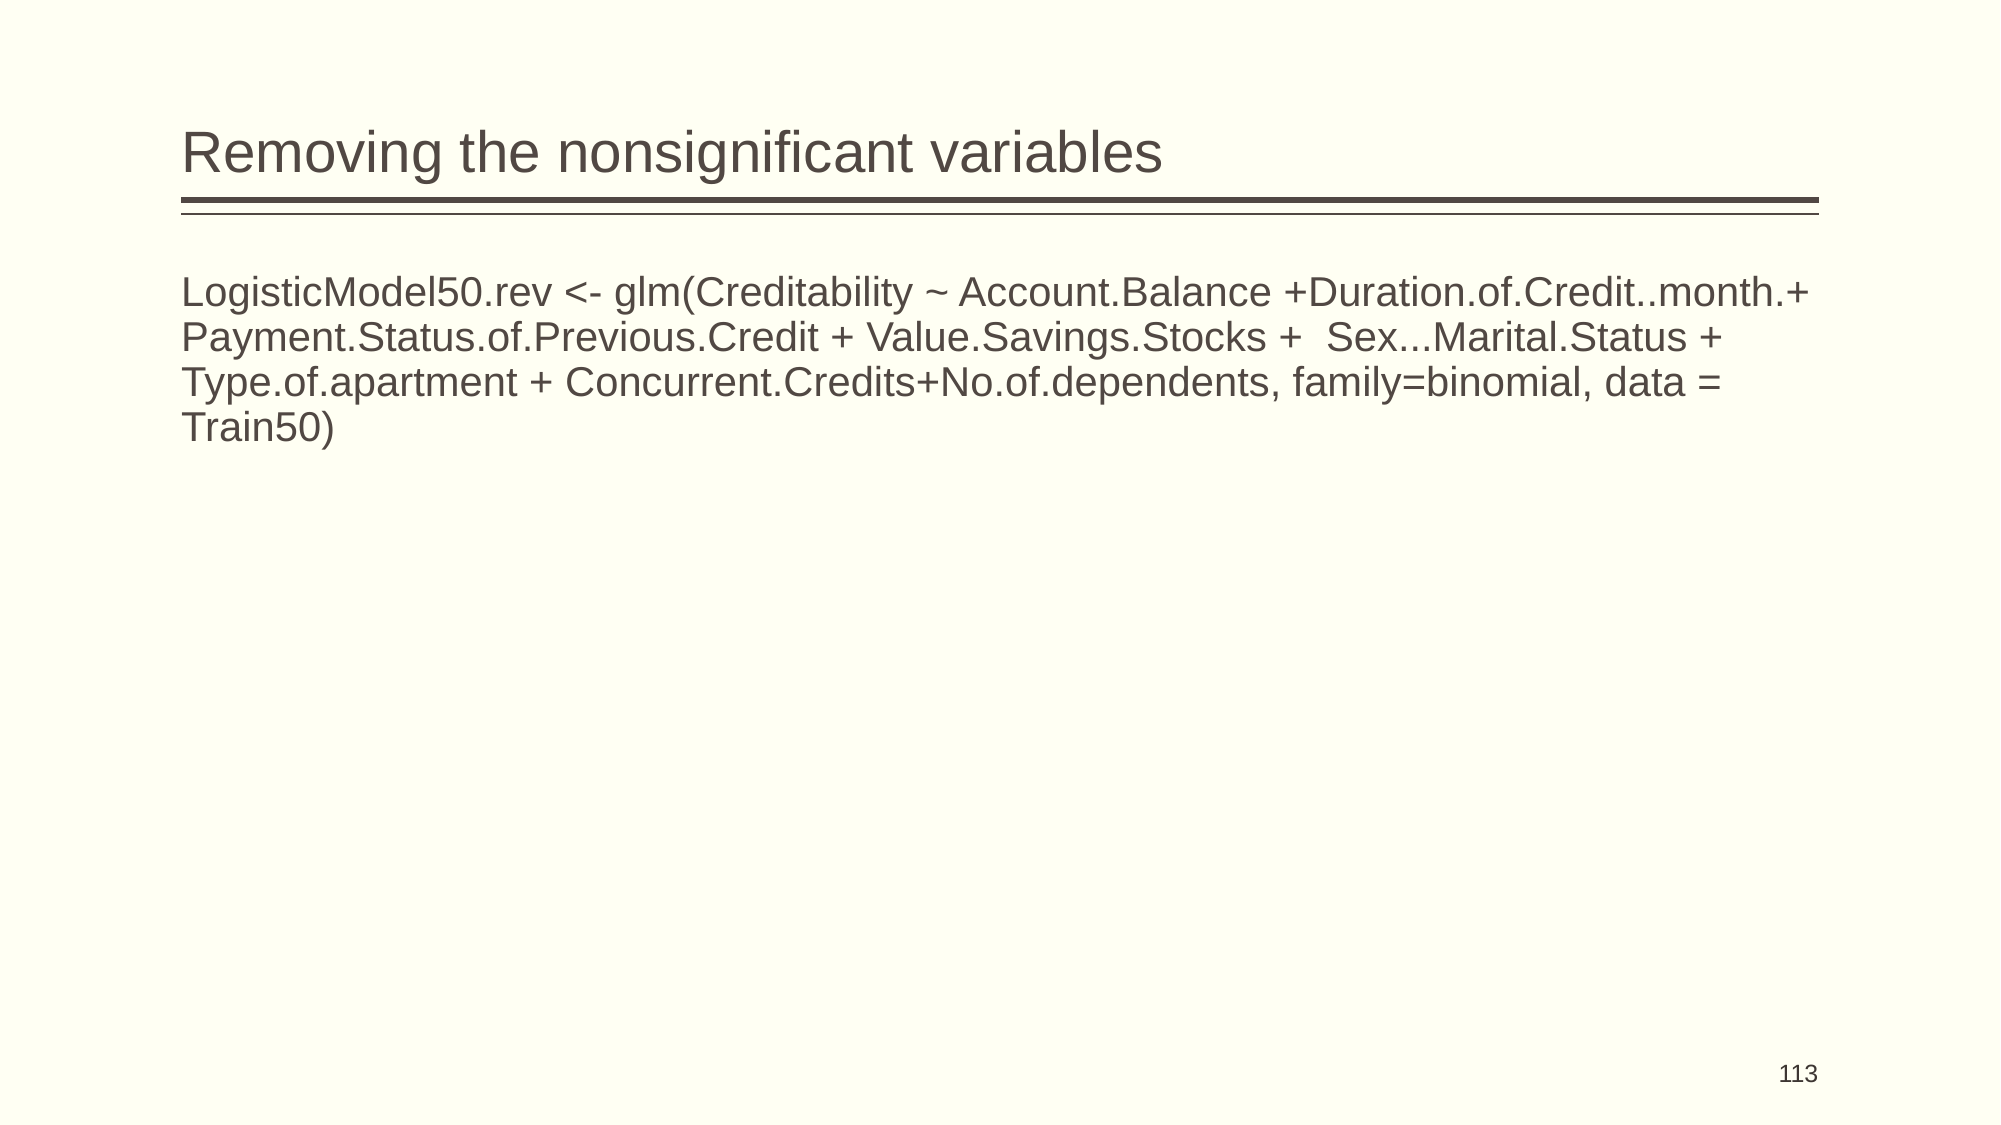

# Removing the nonsignificant variables
LogisticModel50.rev <- glm(Creditability ~ Account.Balance +Duration.of.Credit..month.+ Payment.Status.of.Previous.Credit + Value.Savings.Stocks +  Sex...Marital.Status + Type.of.apartment + Concurrent.Credits+No.of.dependents, family=binomial, data = Train50)

113